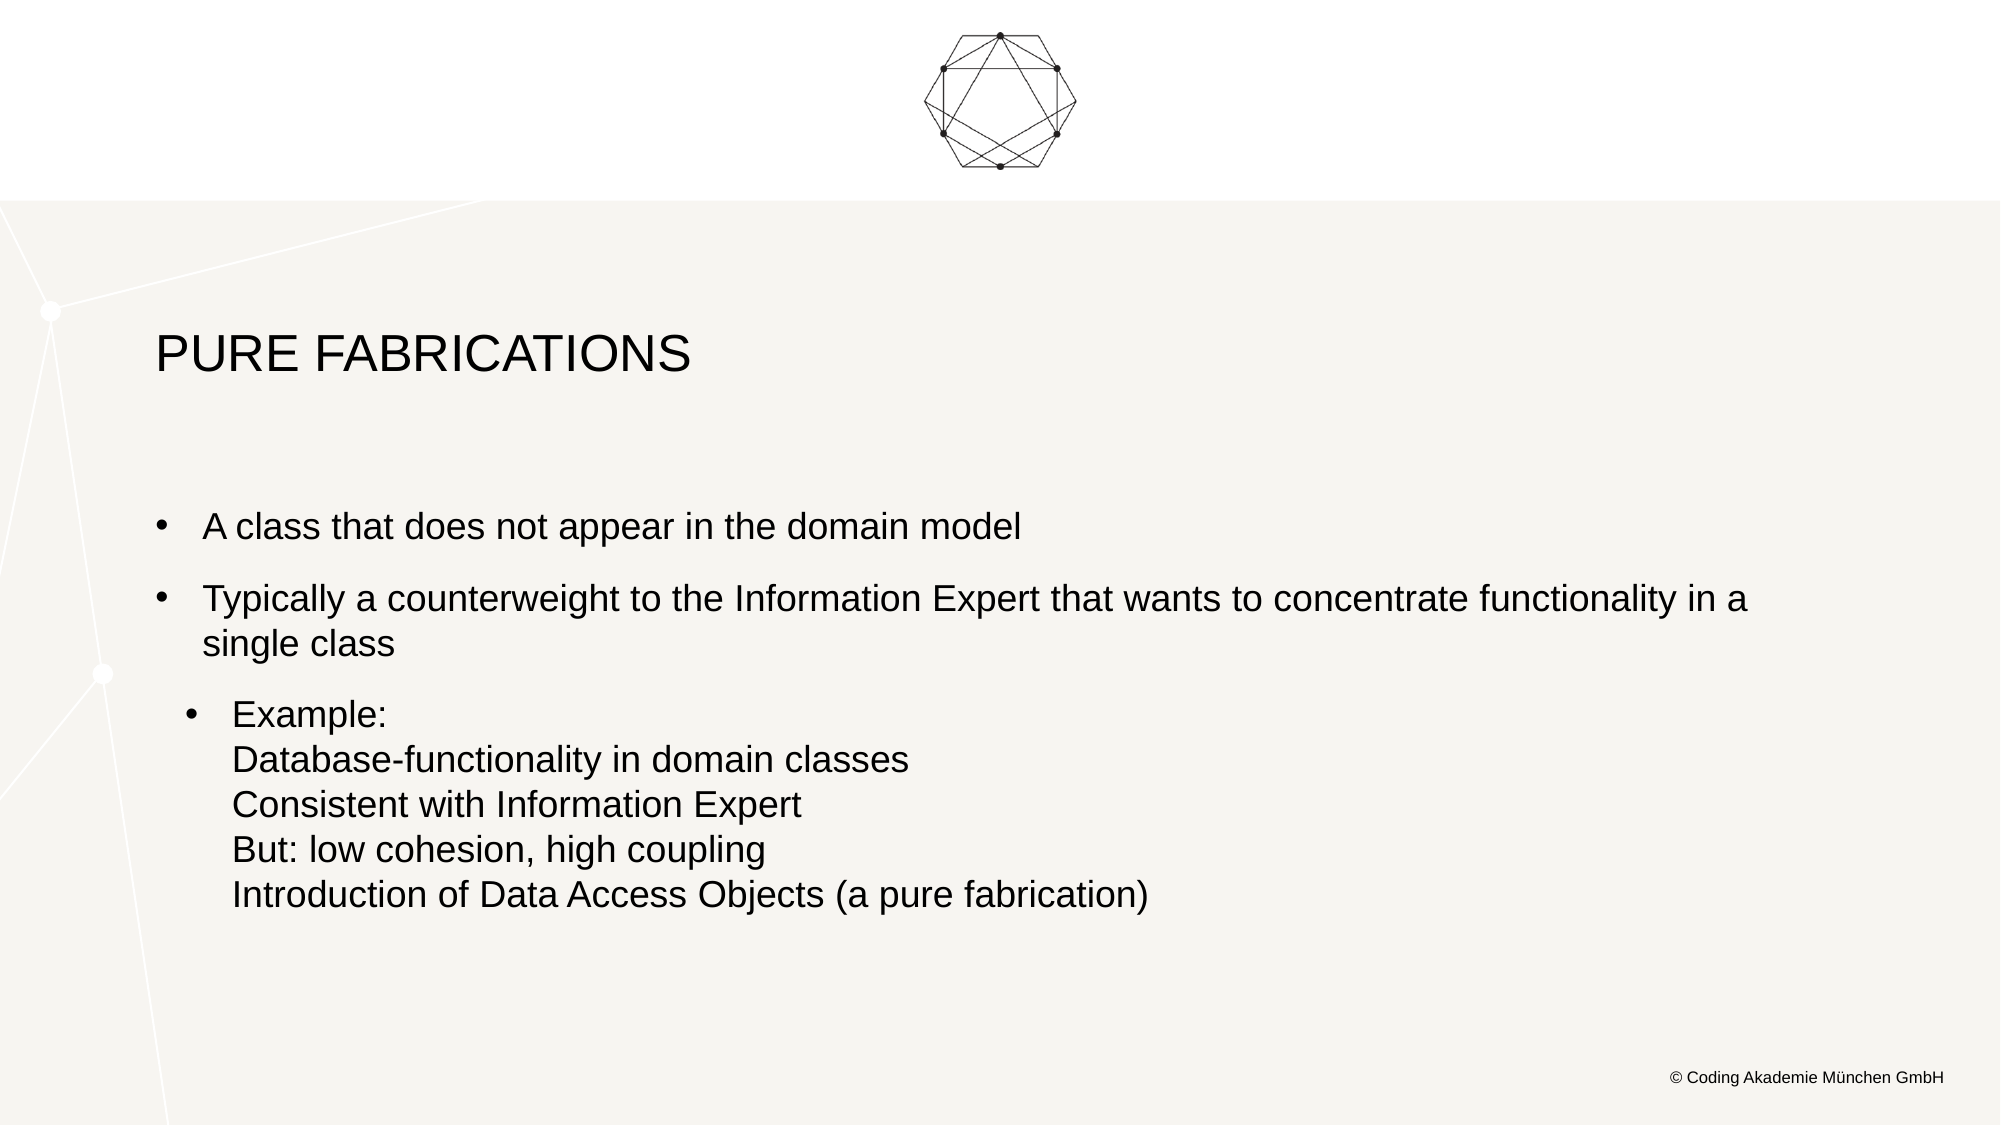

# Pure Fabrications
A class that does not appear in the domain model
Typically a counterweight to the Information Expert that wants to concentrate functionality in a single class
Example:
Database-functionality in domain classes
Consistent with Information Expert
But: low cohesion, high coupling
Introduction of Data Access Objects (a pure fabrication)
© Coding Akademie München GmbH